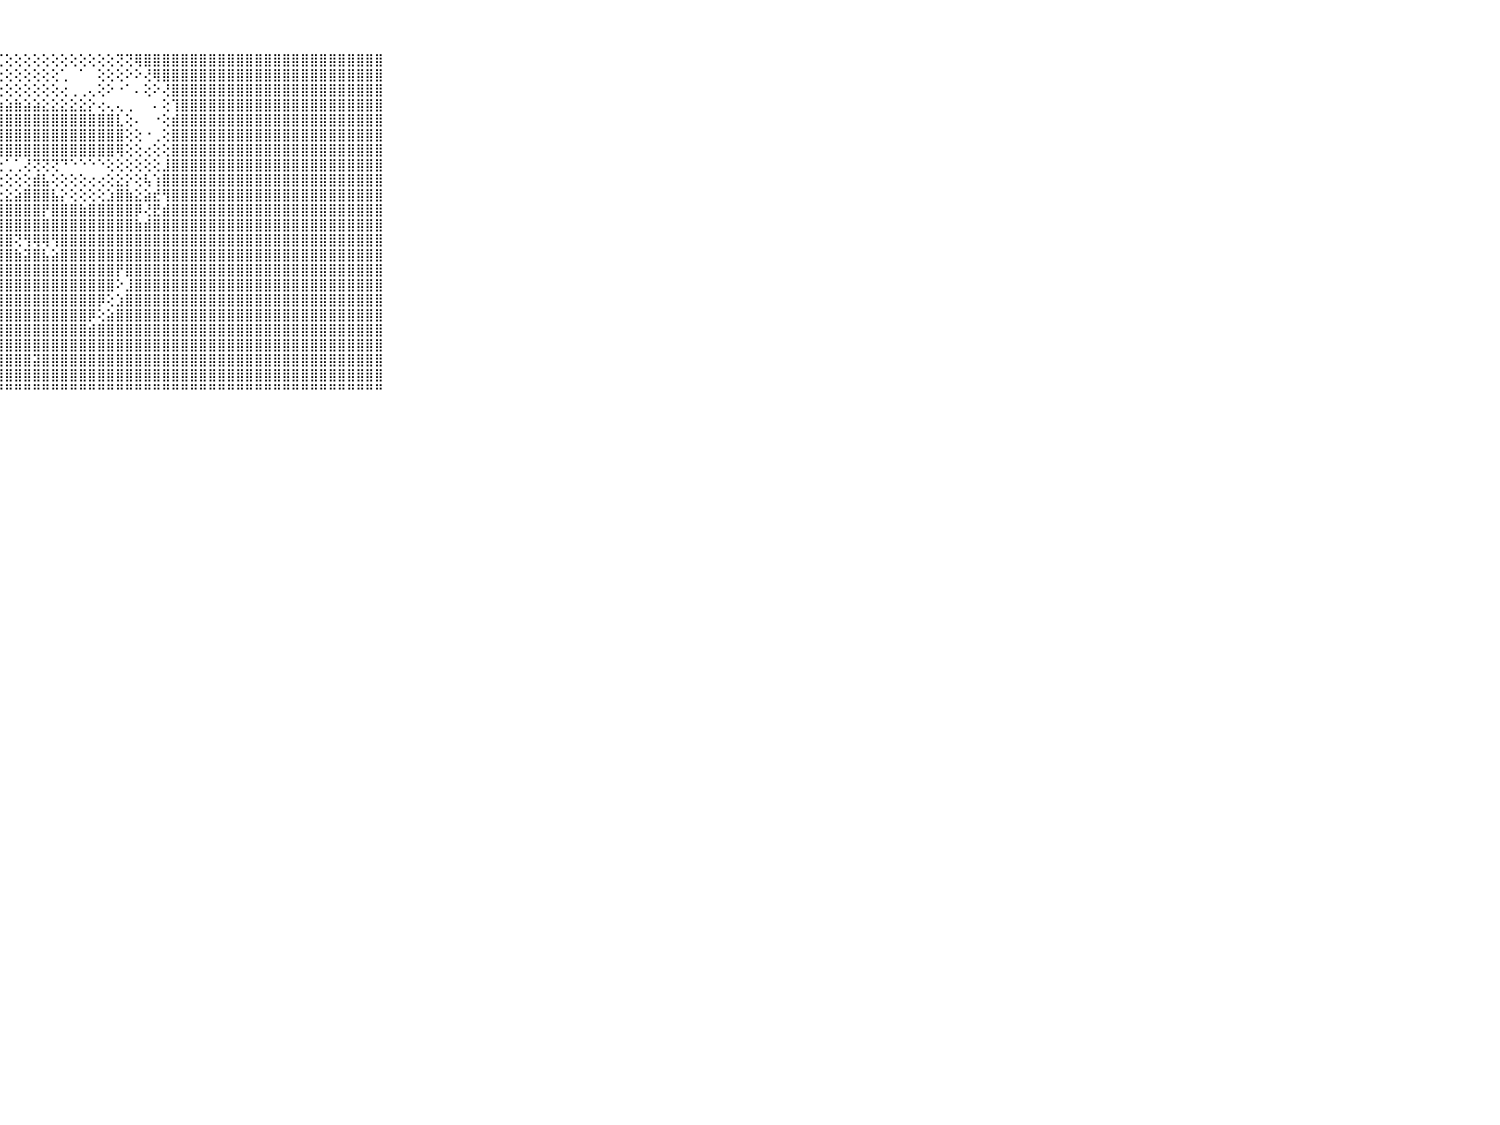

⠀⠀⠀⠀⠀⠀⠀⠀⠀⠀⠀⣿⣿⣿⣿⣿⣿⣿⣿⣿⣿⣿⣿⣿⣿⣿⢟⢏⢕⢕⢕⢕⢕⢕⢕⢕⢕⢕⢕⢕⢝⢝⢿⣿⣿⣿⣿⣿⣿⣿⣿⣿⣿⣿⣿⣿⣿⣿⣿⣿⣿⣿⣿⣿⣿⣿⣿⣿⣿⠀⠀⠀⠀⠀⠀⠀⠀⠀⠀⠀⠀
⠀⠀⠀⠀⠀⠀⠀⠀⠀⠀⠀⣿⣿⣿⣿⣿⣿⣿⣿⣿⣿⣿⣿⣿⣿⢇⢕⢕⢕⢕⢕⢕⢕⢕⢁⠀⠁⠀⢕⢕⢕⠕⠕⢜⢿⣿⣿⣿⣿⣿⣿⣿⣿⣿⣿⣿⣿⣿⣿⣿⣿⣿⣿⣿⣿⣿⣿⣿⣿⠀⠀⠀⠀⠀⠀⠀⠀⠀⠀⠀⠀
⠀⠀⠀⠀⠀⠀⠀⠀⠀⠀⠀⣿⣿⣿⣿⣿⣿⣿⣿⣿⣿⣿⣿⣿⣿⡕⢕⢕⢕⢕⢕⢕⢕⢕⢔⢀⢀⢄⢕⠕⠐⠁⠄⢕⠕⢜⣿⣿⣿⣿⣿⣿⣿⣿⣿⣿⣿⣿⣿⣿⣿⣿⣿⣿⣿⣿⣿⣿⣿⠀⠀⠀⠀⠀⠀⠀⠀⠀⠀⠀⠀
⠀⠀⠀⠀⠀⠀⠀⠀⠀⠀⠀⣿⣿⣿⣿⣿⣿⣿⣿⣿⣿⣿⣿⣿⡟⢕⢕⣵⣵⣷⣵⣵⣕⣕⣕⣕⣕⡕⢔⢄⢄⢀⠀⠀⠄⢕⢹⣿⣿⣿⣿⣿⣿⣿⣿⣿⣿⣿⣿⣿⣿⣿⣿⣿⣿⣿⣿⣿⣿⠀⠀⠀⠀⠀⠀⠀⠀⠀⠀⠀⠀
⠀⠀⠀⠀⠀⠀⠀⠀⠀⠀⠀⣿⣿⣿⣿⣿⣿⣿⣿⣿⣿⣿⣿⣿⡇⢕⣾⣿⣿⣿⣿⣿⣿⣿⣿⣿⣿⣿⣿⣿⣇⢕⠄⠀⠐⢕⣾⣿⣿⣿⣿⣿⣿⣿⣿⣿⣿⣿⣿⣿⣿⣿⣿⣿⣿⣿⣿⣿⣿⠀⠀⠀⠀⠀⠀⠀⠀⠀⠀⠀⠀
⠀⠀⠀⠀⠀⠀⠀⠀⠀⠀⠀⣿⣿⣿⣿⣿⣿⣿⣿⣿⣿⣿⣿⣿⢇⢸⣿⣿⣿⣿⣿⣿⣿⣿⣿⣿⣿⣿⣿⣿⣿⢕⢕⠐⢀⢕⣿⣿⣿⣿⣿⣿⣿⣿⣿⣿⣿⣿⣿⣿⣿⣿⣿⣿⣿⣿⣿⣿⣿⠀⠀⠀⠀⠀⠀⠀⠀⠀⠀⠀⠀
⠀⠀⠀⠀⠀⠀⠀⠀⠀⠀⠀⣿⣿⣿⣿⣿⣿⣿⣿⣿⣿⣿⣿⣿⡇⢸⢿⢿⣿⣿⣿⣿⣿⣿⣿⣿⣿⣿⣿⣿⢿⢕⢕⢔⢕⢕⣿⣿⣿⣿⣿⣿⣿⣿⣿⣿⣿⣿⣿⣿⣿⣿⣿⣿⣿⣿⣿⣿⣿⠀⠀⠀⠀⠀⠀⠀⠀⠀⠀⠀⠀
⠀⠀⠀⠀⠀⠀⠀⠀⠀⠀⠀⣿⣿⣿⣿⣿⣿⣿⣿⣿⣿⣿⣿⣿⡜⢕⢕⢕⢁⢁⢜⢝⢝⢝⠙⠑⠑⠑⠑⢕⢕⢕⢕⢕⢕⣸⣿⣿⣿⣿⣿⣿⣿⣿⣿⣿⣿⣿⣿⣿⣿⣿⣿⣿⣿⣿⣿⣿⣿⠀⠀⠀⠀⠀⠀⠀⠀⠀⠀⠀⠀
⠀⠀⠀⠀⠀⠀⠀⠀⠀⠀⠀⣿⣿⣿⣿⣿⣿⣿⣿⣿⣿⣿⣿⣿⣧⢕⢕⢕⢕⢕⢕⣾⣧⢕⢕⢕⢕⢔⢔⢕⣕⡕⢕⢧⢱⣿⣿⣿⣿⣿⣿⣿⣿⣿⣿⣿⣿⣿⣿⣿⣿⣿⣿⣿⣿⣿⣿⣿⣿⠀⠀⠀⠀⠀⠀⠀⠀⠀⠀⠀⠀
⠀⠀⠀⠀⠀⠀⠀⠀⠀⠀⠀⣿⣿⣿⣿⣿⣿⣿⣿⣿⣿⣿⣿⣿⣿⣷⣧⣕⣕⣵⣿⣿⣿⣧⡕⢕⢕⢕⢕⣱⣿⣷⣕⣵⣞⢻⣿⣿⣿⣿⣿⣿⣿⣿⣿⣿⣿⣿⣿⣿⣿⣿⣿⣿⣿⣿⣿⣿⣿⠀⠀⠀⠀⠀⠀⠀⠀⠀⠀⠀⠀
⠀⠀⠀⠀⠀⠀⠀⠀⠀⠀⠀⣿⣿⣿⣿⣿⣿⣿⣿⣿⣿⣿⣿⣿⣿⣿⣿⣿⣿⣿⣿⣿⡟⣿⣿⣿⣷⣿⣿⣿⣿⣿⡿⢜⣟⣾⣿⣿⣿⣿⣿⣿⣿⣿⣿⣿⣿⣿⣿⣿⣿⣿⣿⣿⣿⣿⣿⣿⣿⠀⠀⠀⠀⠀⠀⠀⠀⠀⠀⠀⠀
⠀⠀⠀⠀⠀⠀⠀⠀⠀⠀⠀⣿⣿⣿⣿⣿⣿⣿⣿⣿⣿⣿⣿⣿⣿⣿⣿⣿⣿⣿⣿⣿⣿⣿⣿⣿⣿⣿⣿⣿⣿⣿⣷⣾⣿⣿⣿⣿⣿⣿⣿⣿⣿⣿⣿⣿⣿⣿⣿⣿⣿⣿⣿⣿⣿⣿⣿⣿⣿⠀⠀⠀⠀⠀⠀⠀⠀⠀⠀⠀⠀
⠀⠀⠀⠀⠀⠀⠀⠀⠀⠀⠀⣿⣿⣿⣿⣿⣿⣿⣿⣿⣿⣿⣿⣿⣿⣿⣿⣿⣿⢝⢻⢿⢿⢻⣿⣿⣿⣿⣿⣿⣿⣿⣿⣿⣿⣿⣿⣿⣿⣿⣿⣿⣿⣿⣿⣿⣿⣿⣿⣿⣿⣿⣿⣿⣿⣿⣿⣿⣿⠀⠀⠀⠀⠀⠀⠀⠀⠀⠀⠀⠀
⠀⠀⠀⠀⠀⠀⠀⠀⠀⠀⠀⣿⣿⣿⣿⣿⣿⣿⣿⣿⣿⣿⣿⣿⣿⣿⣿⣿⣿⣷⣽⣿⣧⣵⣿⣿⣿⣿⣿⣿⣿⣿⣿⣿⣿⣿⣿⣿⣿⣿⣿⣿⣿⣿⣿⣿⣿⣿⣿⣿⣿⣿⣿⣿⣿⣿⣿⣿⣿⠀⠀⠀⠀⠀⠀⠀⠀⠀⠀⠀⠀
⠀⠀⠀⠀⠀⠀⠀⠀⠀⠀⠀⣿⣿⣿⣿⣿⣿⣿⣿⣿⣿⣿⣿⣿⣿⣿⣿⣿⣿⣿⣿⣿⣿⣿⣿⣿⣿⣿⣿⣿⡟⣿⣿⣿⣿⣿⣿⣿⣿⣿⣿⣿⣿⣿⣿⣿⣿⣿⣿⣿⣿⣿⣿⣿⣿⣿⣿⣿⣿⠀⠀⠀⠀⠀⠀⠀⠀⠀⠀⠀⠀
⠀⠀⠀⠀⠀⠀⠀⠀⠀⠀⠀⣿⣿⣿⣿⣿⣿⣿⣿⣿⣿⣿⣿⣿⣿⣿⡿⢿⣿⣿⣿⣿⣿⣿⣿⣿⣿⣿⣿⣿⠕⣸⣿⣿⣿⣿⣿⣿⣿⣿⣿⣿⣿⣿⣿⣿⣿⣿⣿⣿⣿⣿⣿⣿⣿⣿⣿⣿⣿⠀⠀⠀⠀⠀⠀⠀⠀⠀⠀⠀⠀
⠀⠀⠀⠀⠀⠀⠀⠀⠀⠀⠀⣿⣿⣿⣿⣿⣿⣿⣿⣿⣿⣿⣿⣿⣿⣿⣿⣸⣿⣿⣿⣿⣿⣿⣿⣿⣿⣿⡿⢕⣱⣿⣿⣿⣿⣿⣿⣿⣿⣿⣿⣿⣿⣿⣿⣿⣿⣿⣿⣿⣿⣿⣿⣿⣿⣿⣿⣿⣿⠀⠀⠀⠀⠀⠀⠀⠀⠀⠀⠀⠀
⠀⠀⠀⠀⠀⠀⠀⠀⠀⠀⠀⣿⣿⣿⣿⣿⣿⣿⣿⣿⣿⣿⣿⣿⣿⣿⣿⣿⣿⣿⣿⣿⣿⣿⣿⣿⣿⡿⢕⣵⣿⣿⣿⣿⣿⣿⣿⣿⣿⣿⣿⣿⣿⣿⣿⣿⣿⣿⣿⣿⣿⣿⣿⣿⣿⣿⣿⣿⣿⠀⠀⠀⠀⠀⠀⠀⠀⠀⠀⠀⠀
⠀⠀⠀⠀⠀⠀⠀⠀⠀⠀⠀⣿⣿⣿⣿⣿⣿⣿⣿⣿⣿⣿⣿⣿⣿⣿⣿⣿⣿⣿⣿⣿⣿⣿⣿⣿⣿⣾⣿⣿⣿⣿⣿⣿⣿⣿⣿⣿⣿⣿⣿⣿⣿⣿⣿⣿⣿⣿⣿⣿⣿⣿⣿⣿⣿⣿⣿⣿⣿⠀⠀⠀⠀⠀⠀⠀⠀⠀⠀⠀⠀
⠀⠀⠀⠀⠀⠀⠀⠀⠀⠀⠀⣿⣿⣿⣿⣿⣿⣿⣿⣿⣿⣿⣿⣿⣿⣿⣿⣿⣿⣿⣿⣿⣿⣿⣿⣿⣿⣿⣿⣿⣿⣿⣿⣿⣿⣿⣿⣿⣿⣿⣿⣿⣿⣿⣿⣿⣿⣿⣿⣿⣿⣿⣿⣿⣿⣿⣿⣿⣿⠀⠀⠀⠀⠀⠀⠀⠀⠀⠀⠀⠀
⠀⠀⠀⠀⠀⠀⠀⠀⠀⠀⠀⣿⣿⣿⣿⣿⣿⣿⣿⣿⣿⣿⣿⣿⣿⣿⣿⣿⣿⣿⣿⣽⣿⣿⣿⣿⣿⣿⣿⣿⣿⣿⣿⣿⣿⣿⣿⣿⣿⣿⣿⣿⣿⣿⣿⣿⣿⣿⣿⣿⣿⣿⣿⣿⣿⣿⣿⣿⣿⠀⠀⠀⠀⠀⠀⠀⠀⠀⠀⠀⠀
⠀⠀⠀⠀⠀⠀⠀⠀⠀⠀⠀⣿⣿⣿⣿⣿⣿⣿⣿⣿⣿⣿⣿⣿⣿⣿⣿⣿⣿⣿⣿⣿⣿⣿⣿⣿⣿⣿⣿⣿⣿⣿⣿⣿⣿⣿⣿⣿⣿⣿⣿⣿⣿⣿⣿⣿⣿⣿⣿⣿⣿⣿⣿⣿⣿⣿⣿⣿⣿⠀⠀⠀⠀⠀⠀⠀⠀⠀⠀⠀⠀
⠀⠀⠀⠀⠀⠀⠀⠀⠀⠀⠀⠛⠛⠛⠛⠛⠛⠛⠛⠛⠛⠛⠛⠛⠛⠛⠛⠛⠛⠛⠛⠛⠛⠛⠛⠛⠛⠛⠛⠛⠛⠛⠛⠛⠛⠛⠛⠛⠛⠛⠛⠛⠛⠛⠛⠛⠛⠛⠛⠛⠛⠛⠛⠛⠛⠛⠛⠛⠛⠀⠀⠀⠀⠀⠀⠀⠀⠀⠀⠀⠀